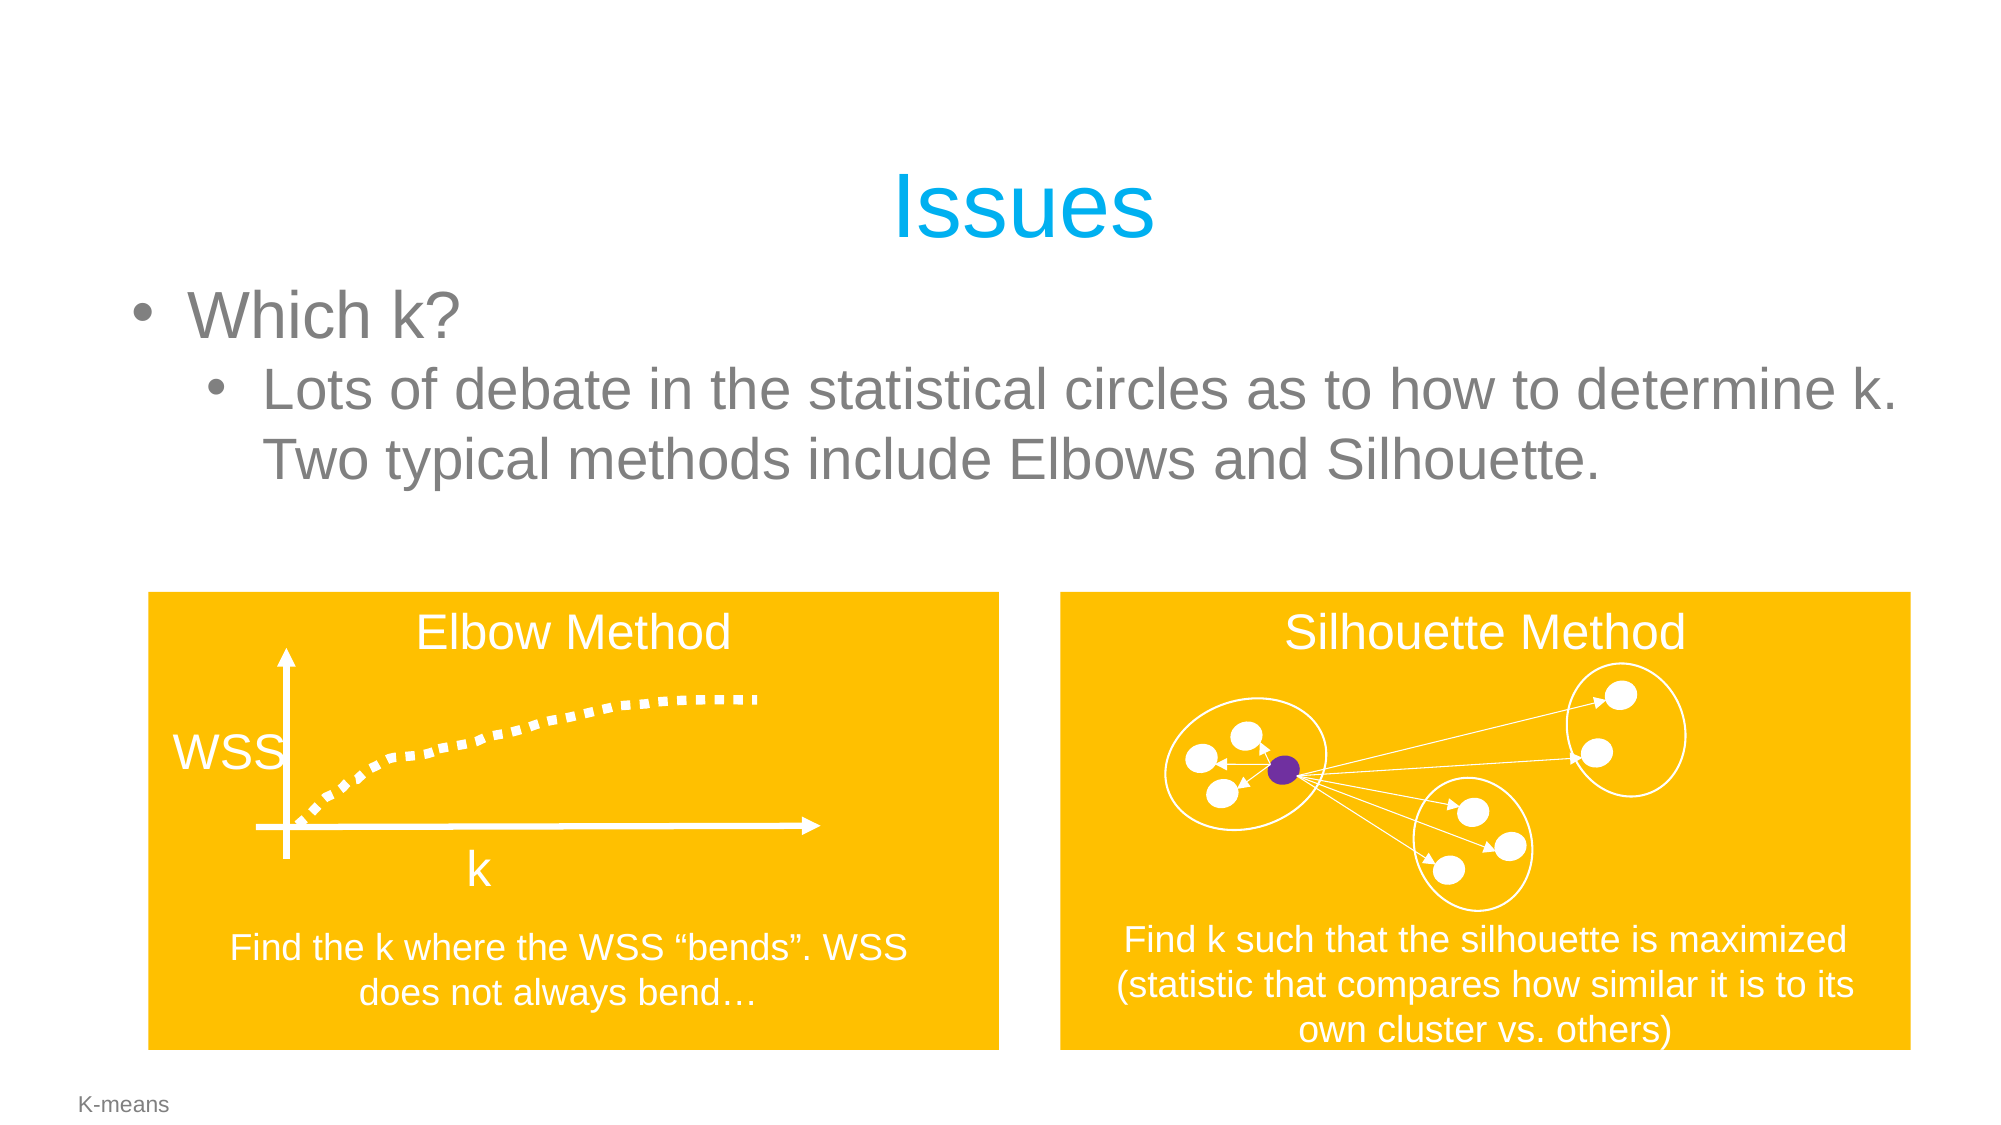

Issues
Which k?
Lots of debate in the statistical circles as to how to determine k. Two typical methods include Elbows and Silhouette.
Elbow Method
Silhouette Method

WSS

k

Find k such that the silhouette is maximized (statistic that compares how similar it is to its own cluster vs. others)
Find the k where the WSS “bends”. WSS does not always bend…
K-means